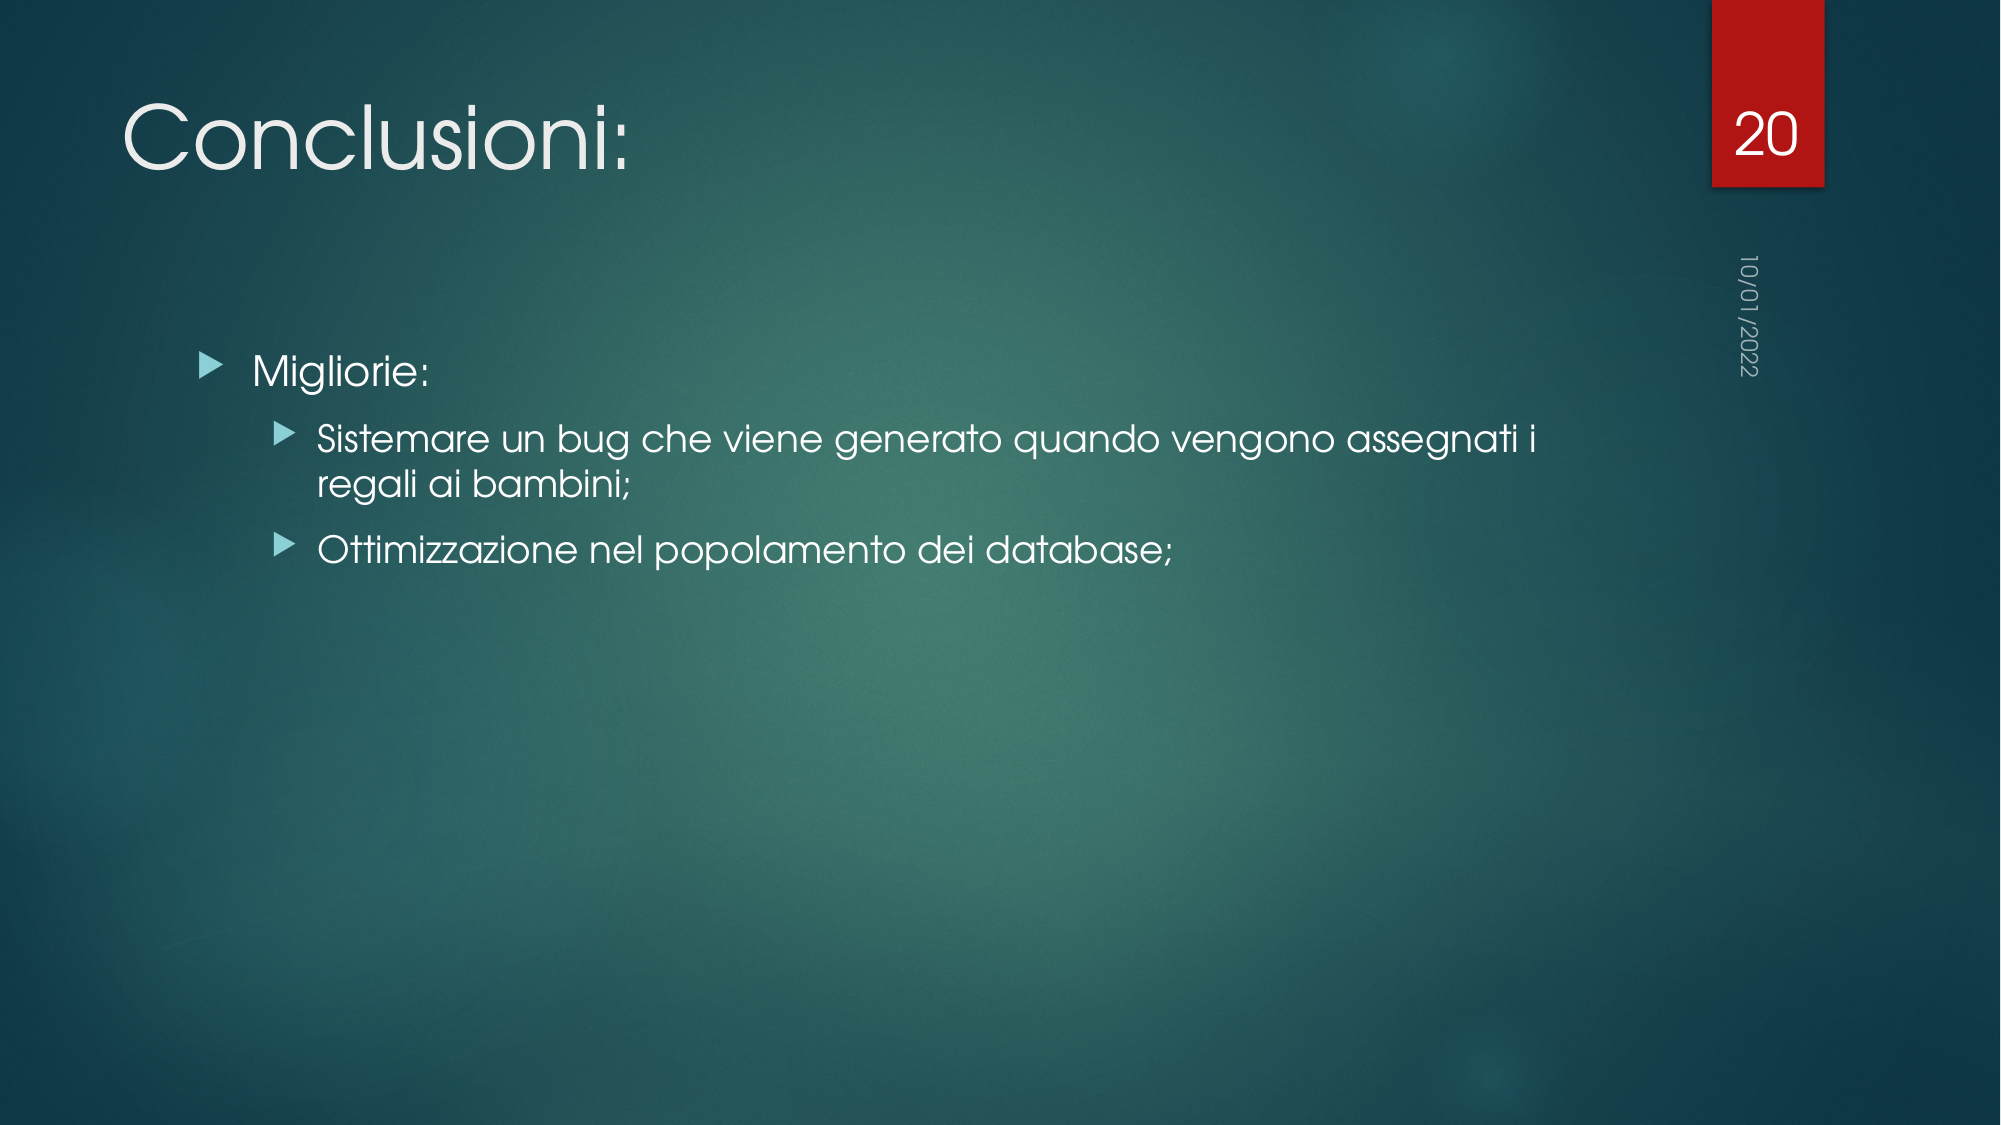

20
# Conclusioni:
10/01/2022
Migliorie:
Sistemare un bug che viene generato quando vengono assegnati i regali ai bambini;
Ottimizzazione nel popolamento dei database;